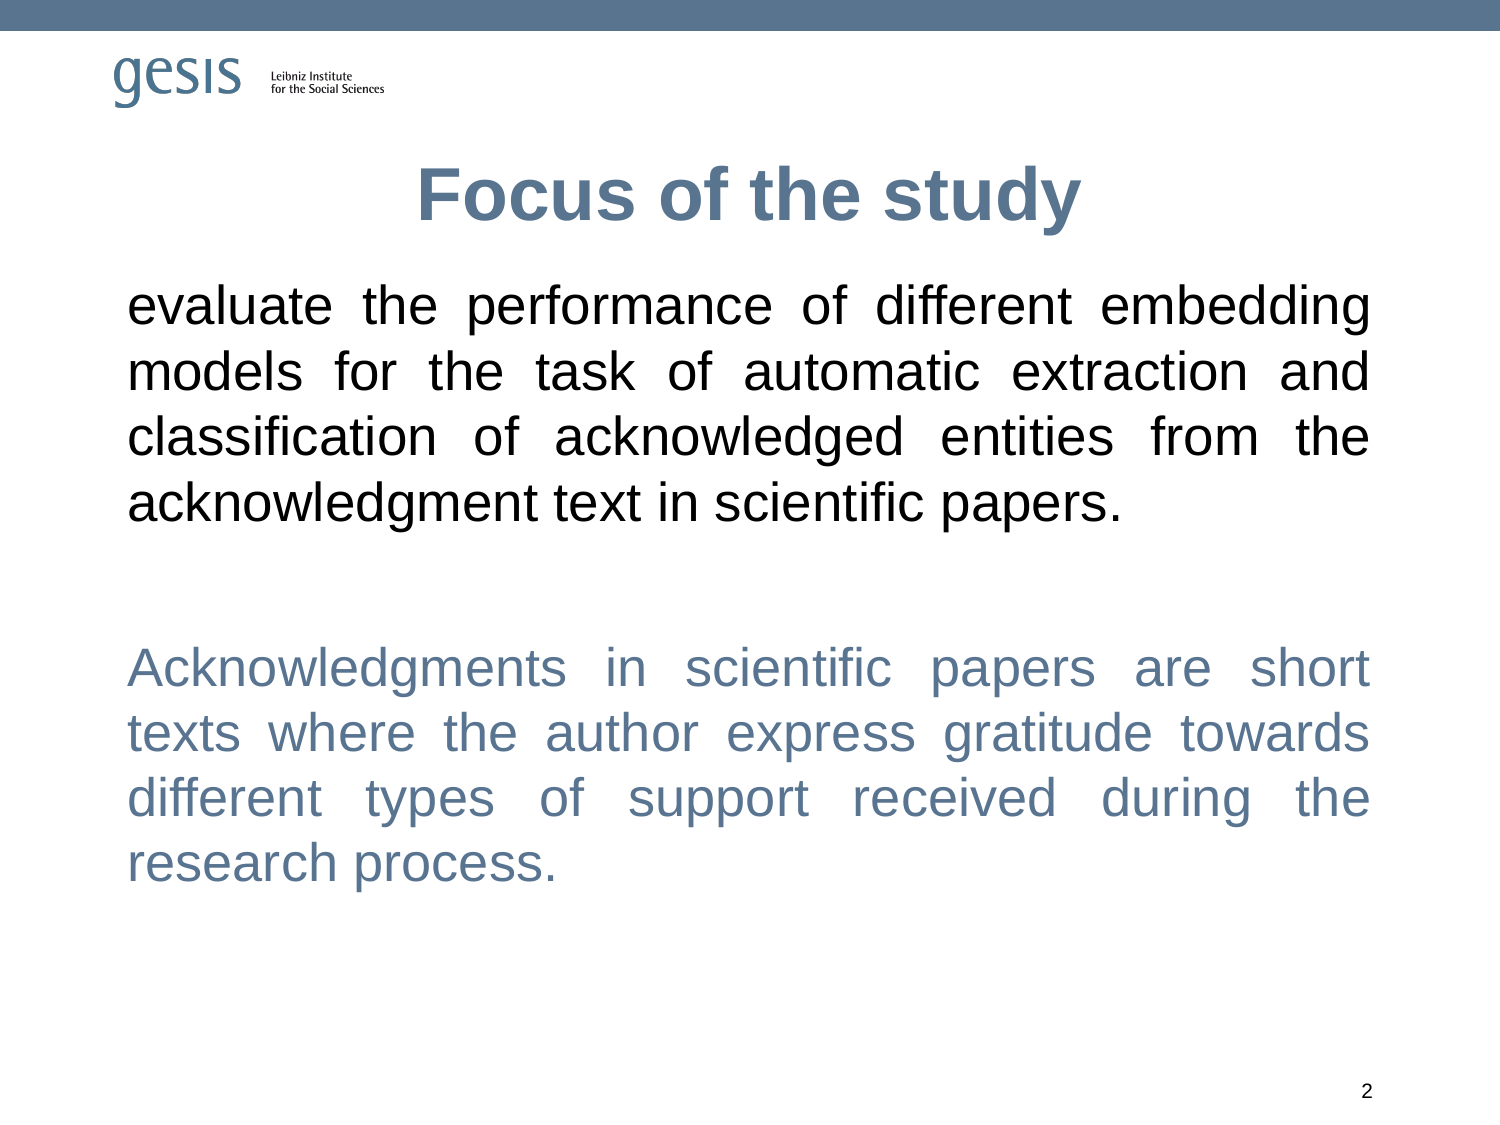

# Focus of the study
evaluate the performance of different embedding models for the task of automatic extraction and classification of acknowledged entities from the acknowledgment text in scientific papers.
Acknowledgments in scientific papers are short texts where the author express gratitude towards different types of support received during the research process.
2